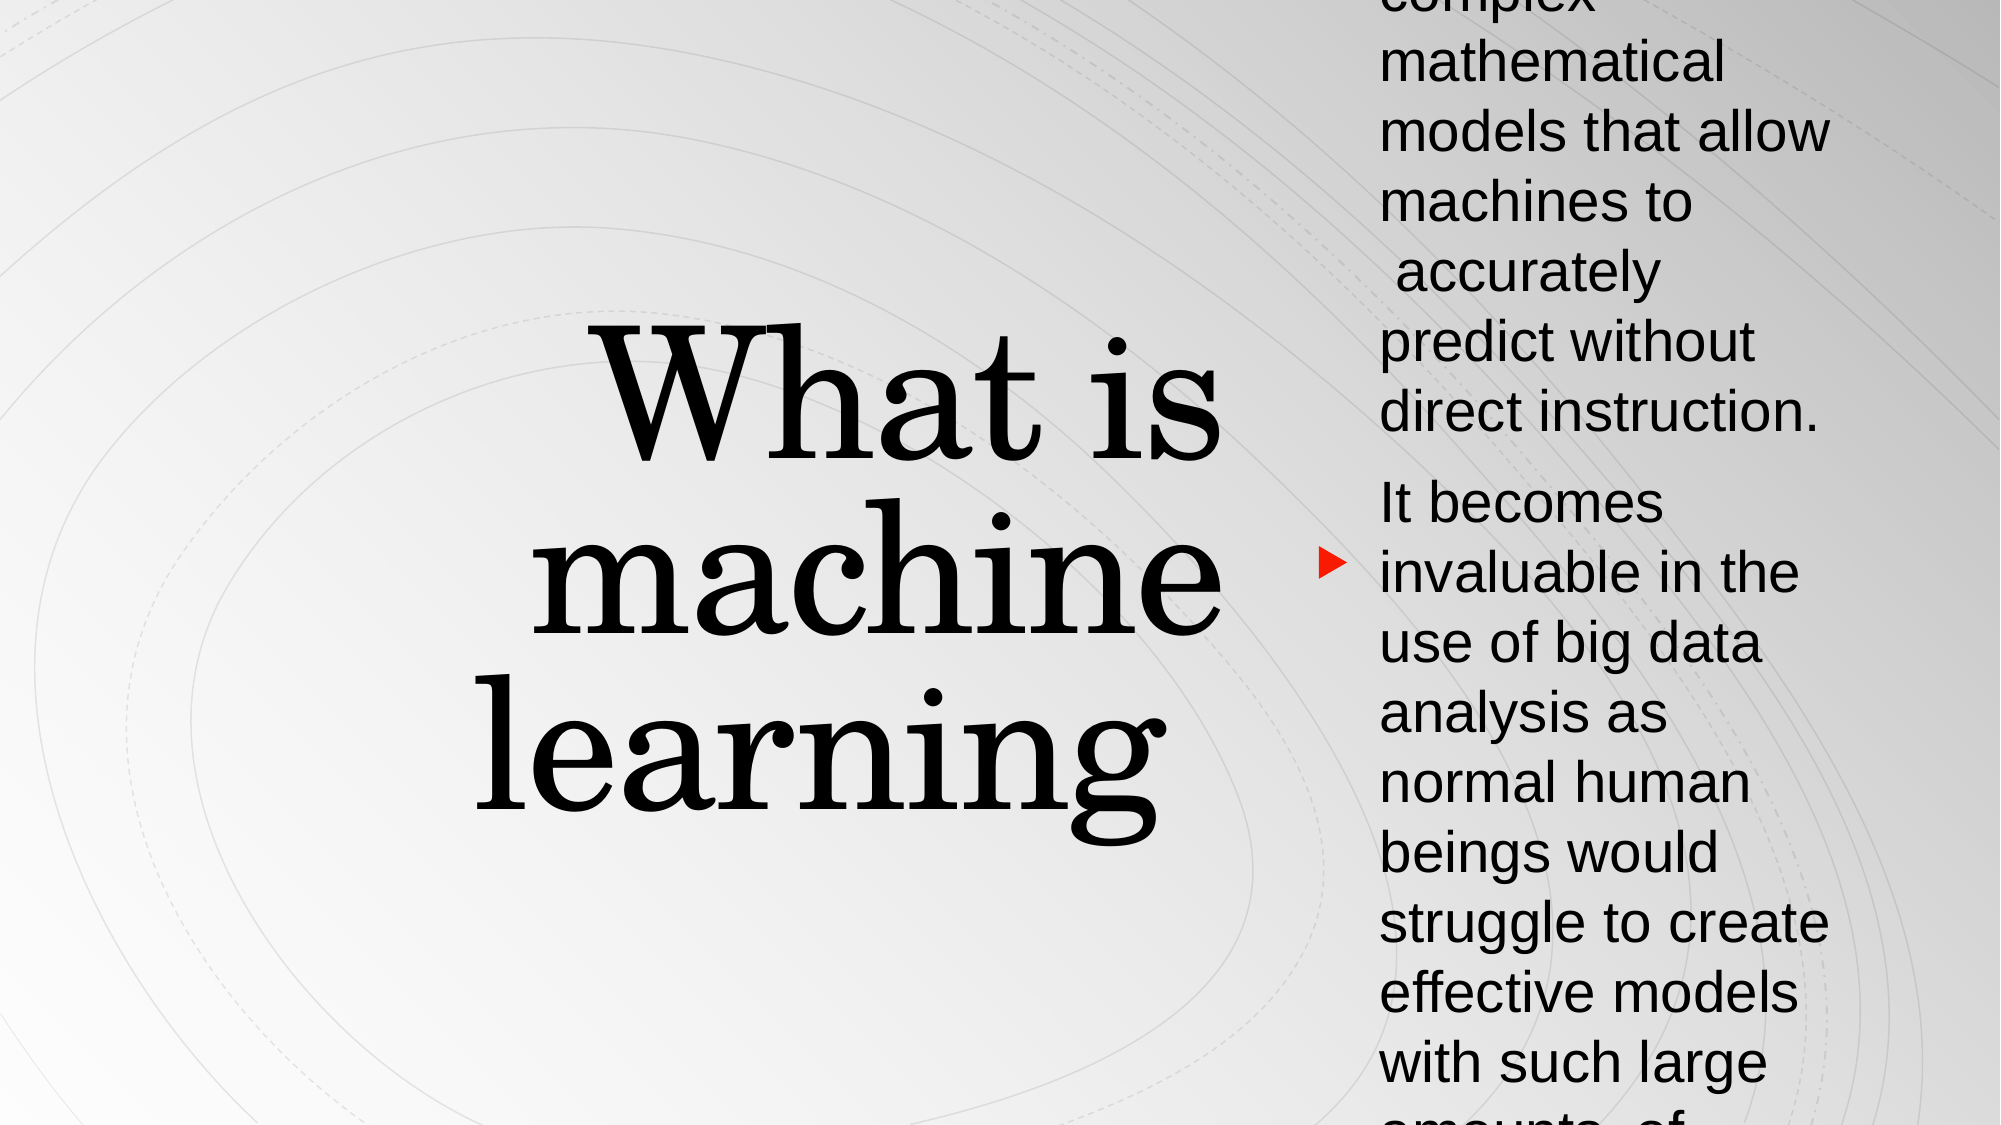

# What is machine learning
The use of complex mathematical models that allow machines to  accurately predict without direct instruction.
It becomes invaluable in the use of big data analysis as normal human beings would struggle to create effective models with such large amounts  of information